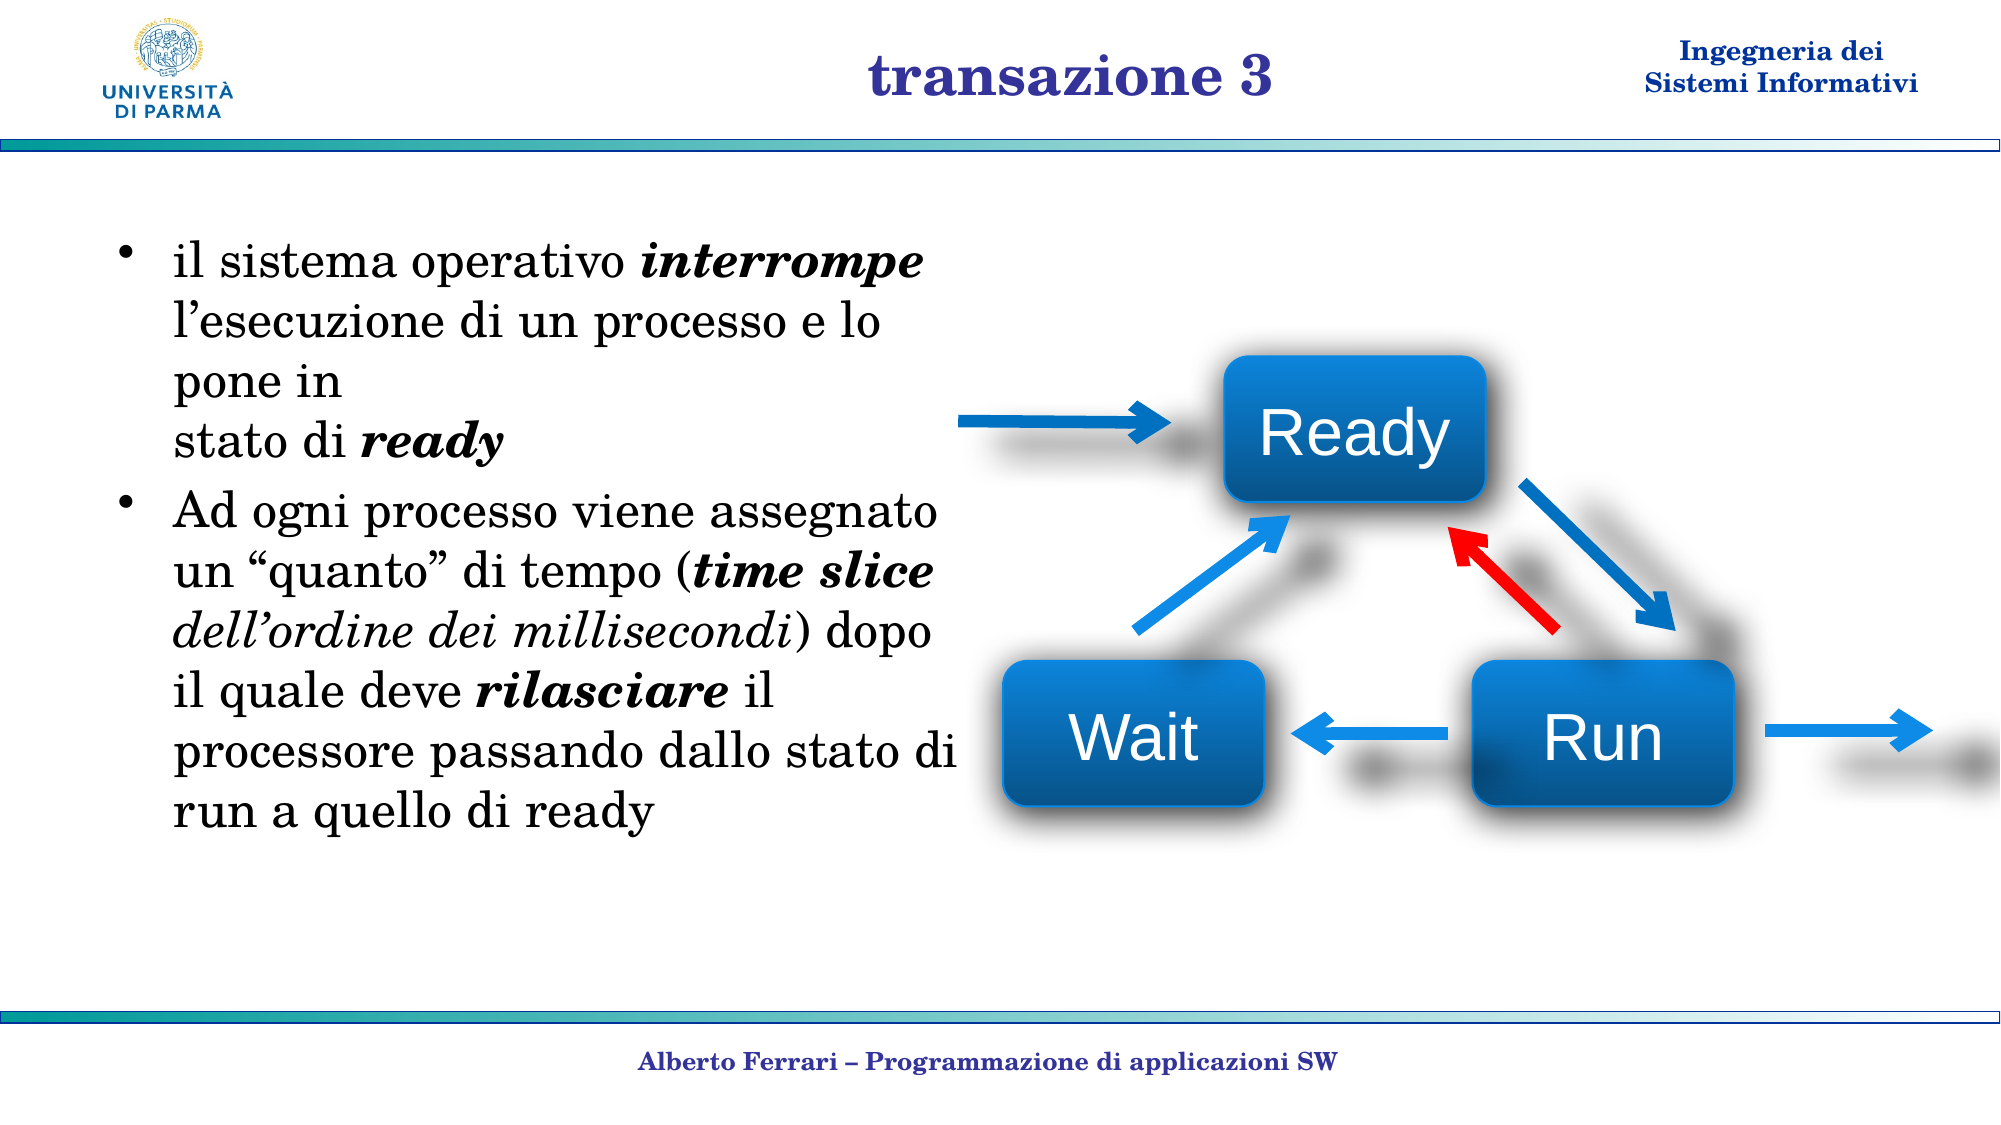

# transazione 3
il sistema operativo interrompe l’esecuzione di un processo e lo pone in
stato di ready
Ad ogni processo viene assegnato un “quanto” di tempo (time slice dell’ordine dei millisecondi) dopo il quale deve rilasciare il processore passando dallo stato di run a quello di ready

Ready
Wait
Run
Alberto Ferrari – Programmazione di applicazioni SW